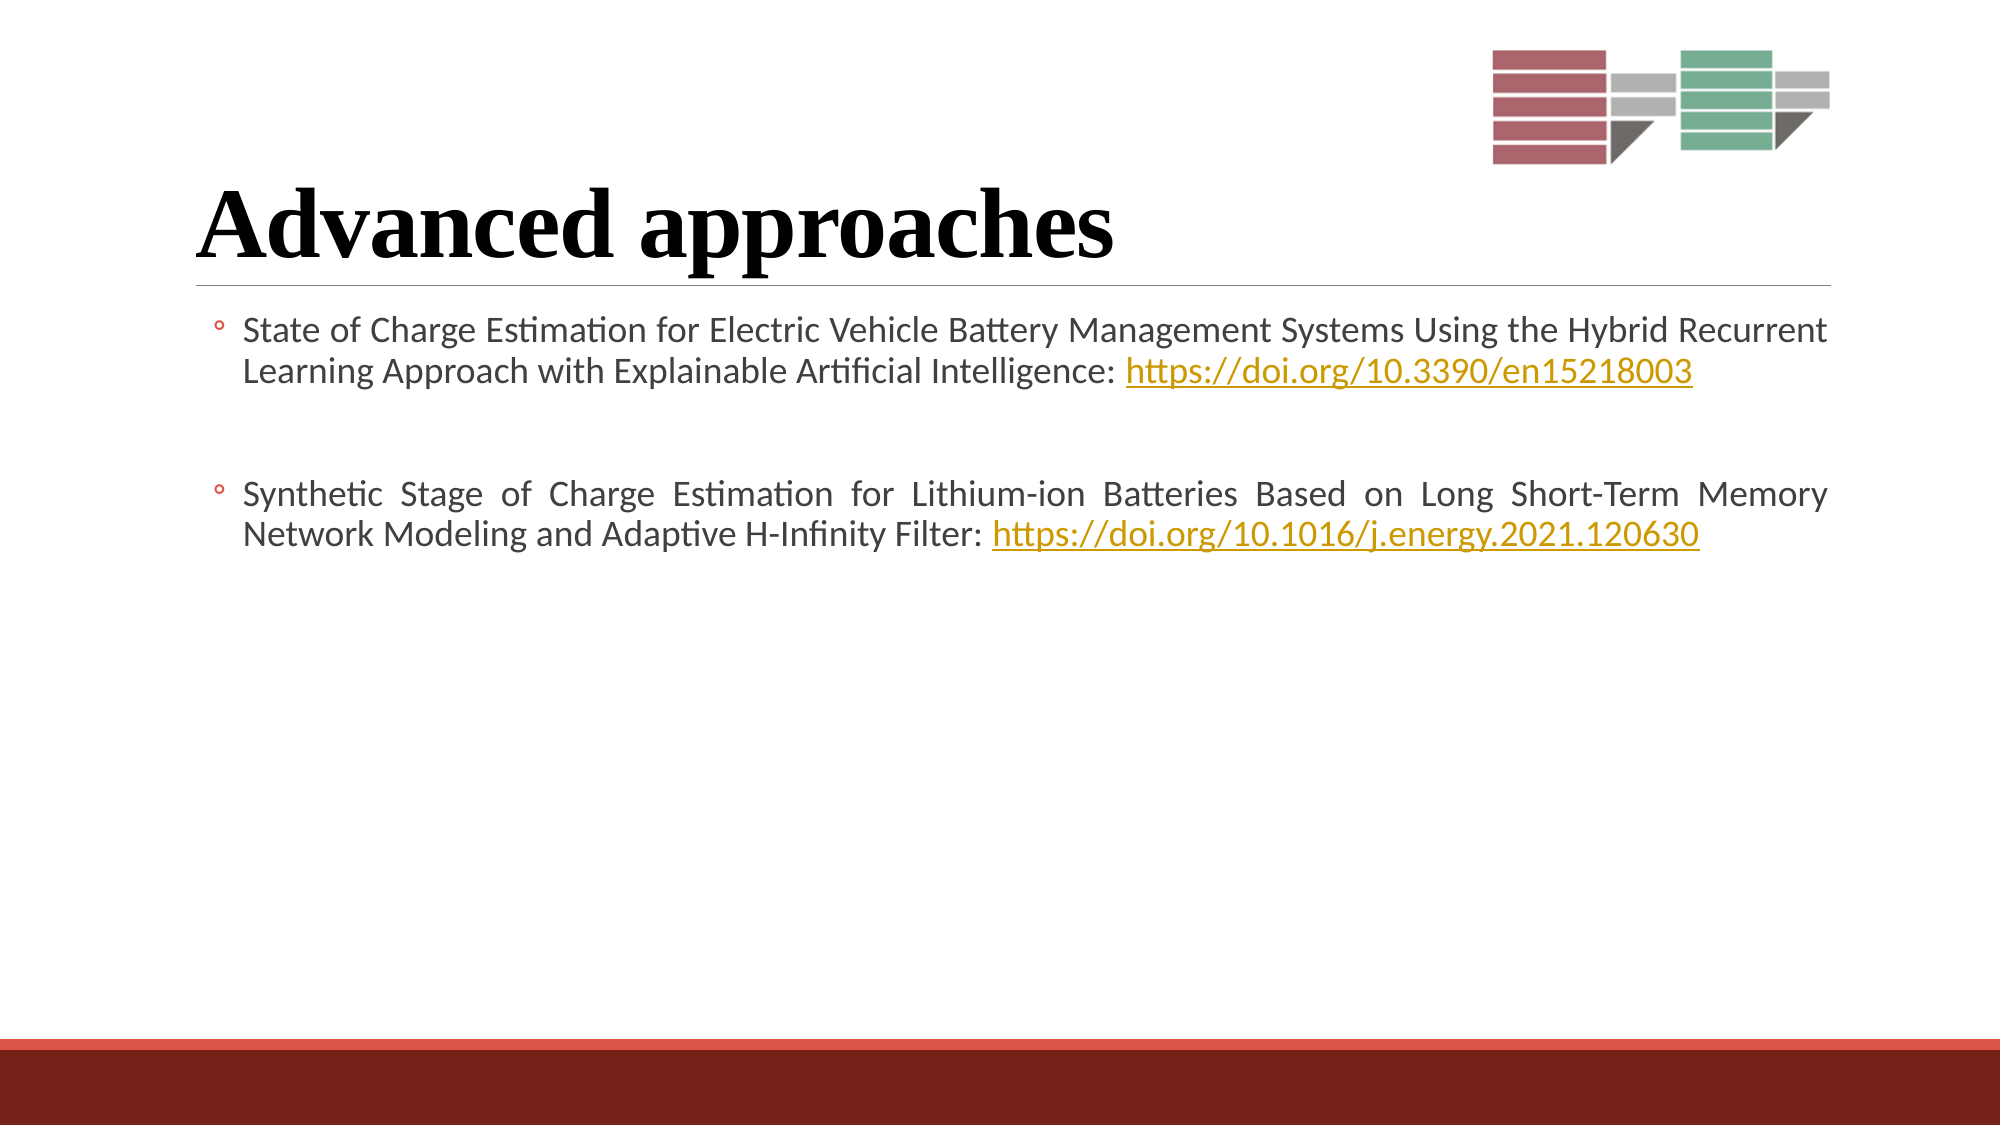

# Advanced approaches
State of Charge Estimation for Electric Vehicle Battery Management Systems Using the Hybrid Recurrent Learning Approach with Explainable Artificial Intelligence: https://doi.org/10.3390/en15218003

Synthetic Stage of Charge Estimation for Lithium-ion Batteries Based on Long Short-Term Memory Network Modeling and Adaptive H-Infinity Filter: https://doi.org/10.1016/j.energy.2021.120630